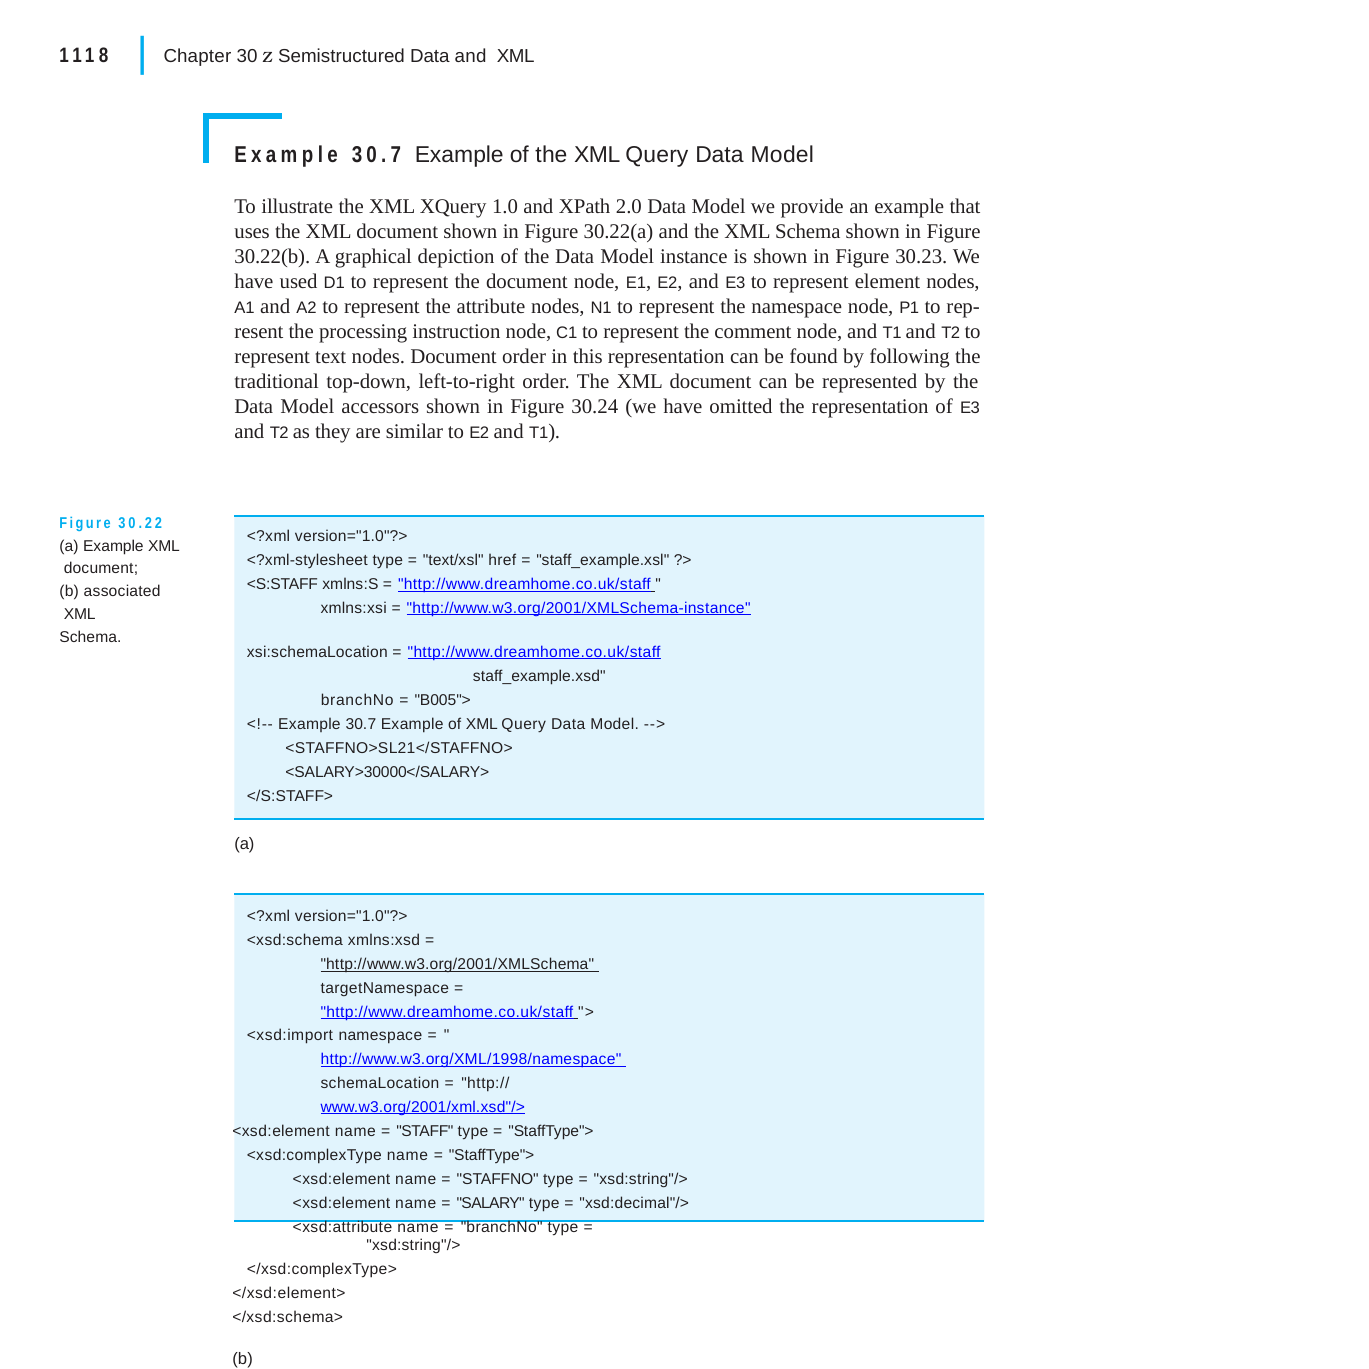

|
1118
Chapter 30 z Semistructured Data and XML

Example 30.7 Example of the XML Query Data Model

To illustrate the XML XQuery 1.0 and XPath 2.0 Data Model we provide an example that  uses the XML document shown in Figure 30.22(a) and the XML Schema shown in Figure  30.22(b). A graphical depiction of the Data Model instance is shown in Figure 30.23. We  have used D1 to represent the document node, E1, E2, and E3 to represent element nodes,  A1 and A2 to represent the attribute nodes, N1 to represent the namespace node, P1 to rep-  resent the processing instruction node, C1 to represent the comment node, and T1 and T2 to  represent text nodes. Document order in this representation can be found by following the  traditional top-down, left-to-right order. The XML document can be represented by the  Data Model accessors shown in Figure 30.24 (we have omitted the representation of E3  and T2 as they are similar to E2 and T1).
Figure 30.22
(a) Example XML  document;
(b) associated  XML Schema.

<?xml version="1.0"?>
<?xml-stylesheet type = "text/xsl" href = "staff_example.xsl" ?>
<S:STAFF xmlns:S = "http://www.dreamhome.co.uk/staff "
xmlns:xsi = "http://www.w3.org/2001/XMLSchema-instance"

xsi:schemaLocation = "http://www.dreamhome.co.uk/staff
staff_example.xsd"
branchNo = "B005">
<!-- Example 30.7 Example of XML Query Data Model. -->
<STAFFNO>SL21</STAFFNO>
<SALARY>30000</SALARY>
</S:STAFF>

(a)

<?xml version="1.0"?>
<xsd:schema xmlns:xsd = "http://www.w3.org/2001/XMLSchema"  targetNamespace = "http://www.dreamhome.co.uk/staff ">
<xsd:import namespace = "http://www.w3.org/XML/1998/namespace"  schemaLocation = "http:// www.w3.org/2001/xml.xsd"/>
<xsd:element name = "STAFF" type = "StaffType">
<xsd:complexType name = "StaffType">
<xsd:element name = "STAFFNO" type = "xsd:string"/>
<xsd:element name = "SALARY" type = "xsd:decimal"/>
<xsd:attribute name = "branchNo" type = "xsd:string"/>
</xsd:complexType>
</xsd:element>
</xsd:schema>

(b)